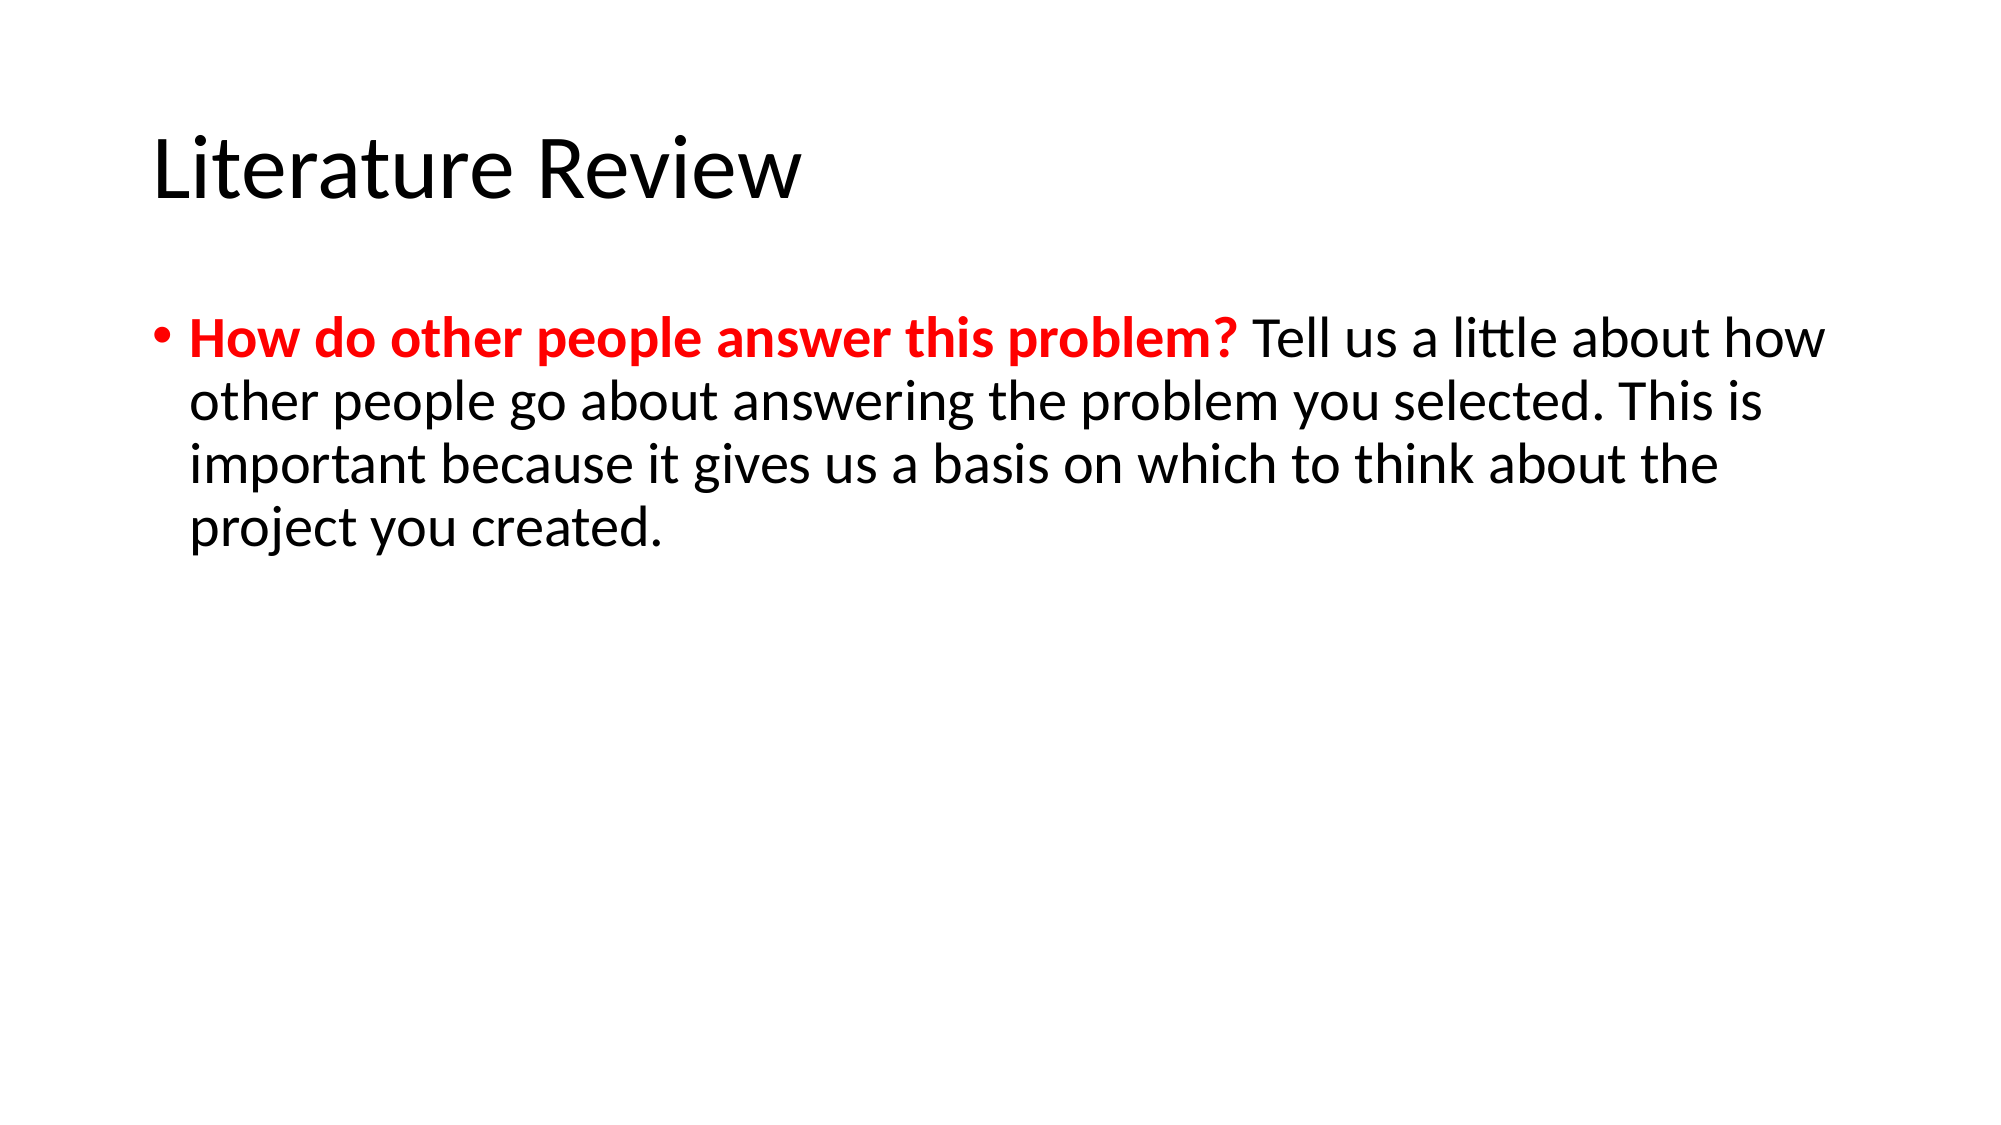

# Literature Review
How do other people answer this problem? Tell us a little about how other people go about answering the problem you selected. This is important because it gives us a basis on which to think about the project you created.